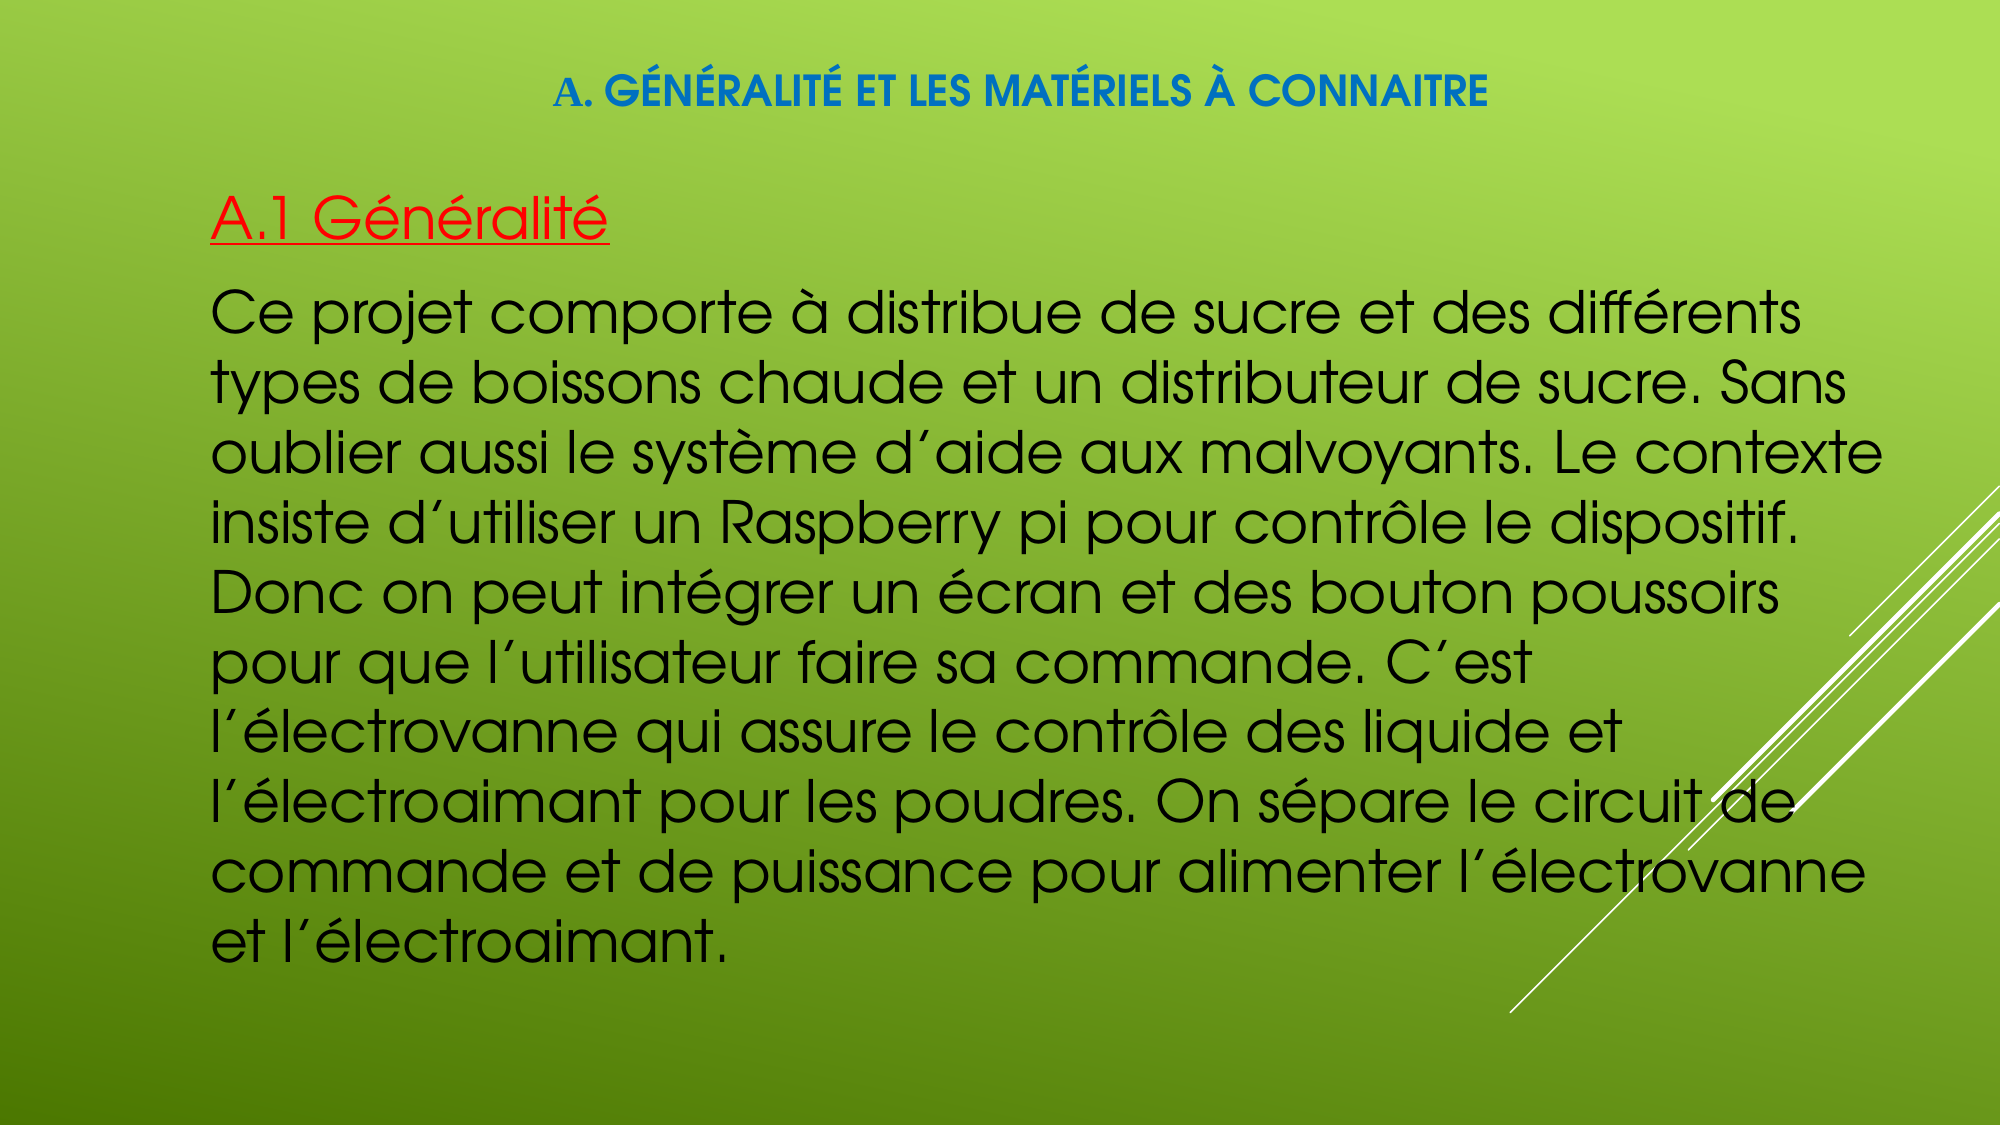

# A. Généralité et les matériels à connaitre
A.1 Généralité
Ce projet comporte à distribue de sucre et des différents types de boissons chaude et un distributeur de sucre. Sans oublier aussi le système d’aide aux malvoyants. Le contexte insiste d’utiliser un Raspberry pi pour contrôle le dispositif. Donc on peut intégrer un écran et des bouton poussoirs pour que l’utilisateur faire sa commande. C’est l’électrovanne qui assure le contrôle des liquide et l’électroaimant pour les poudres. On sépare le circuit de commande et de puissance pour alimenter l’électrovanne et l’électroaimant.